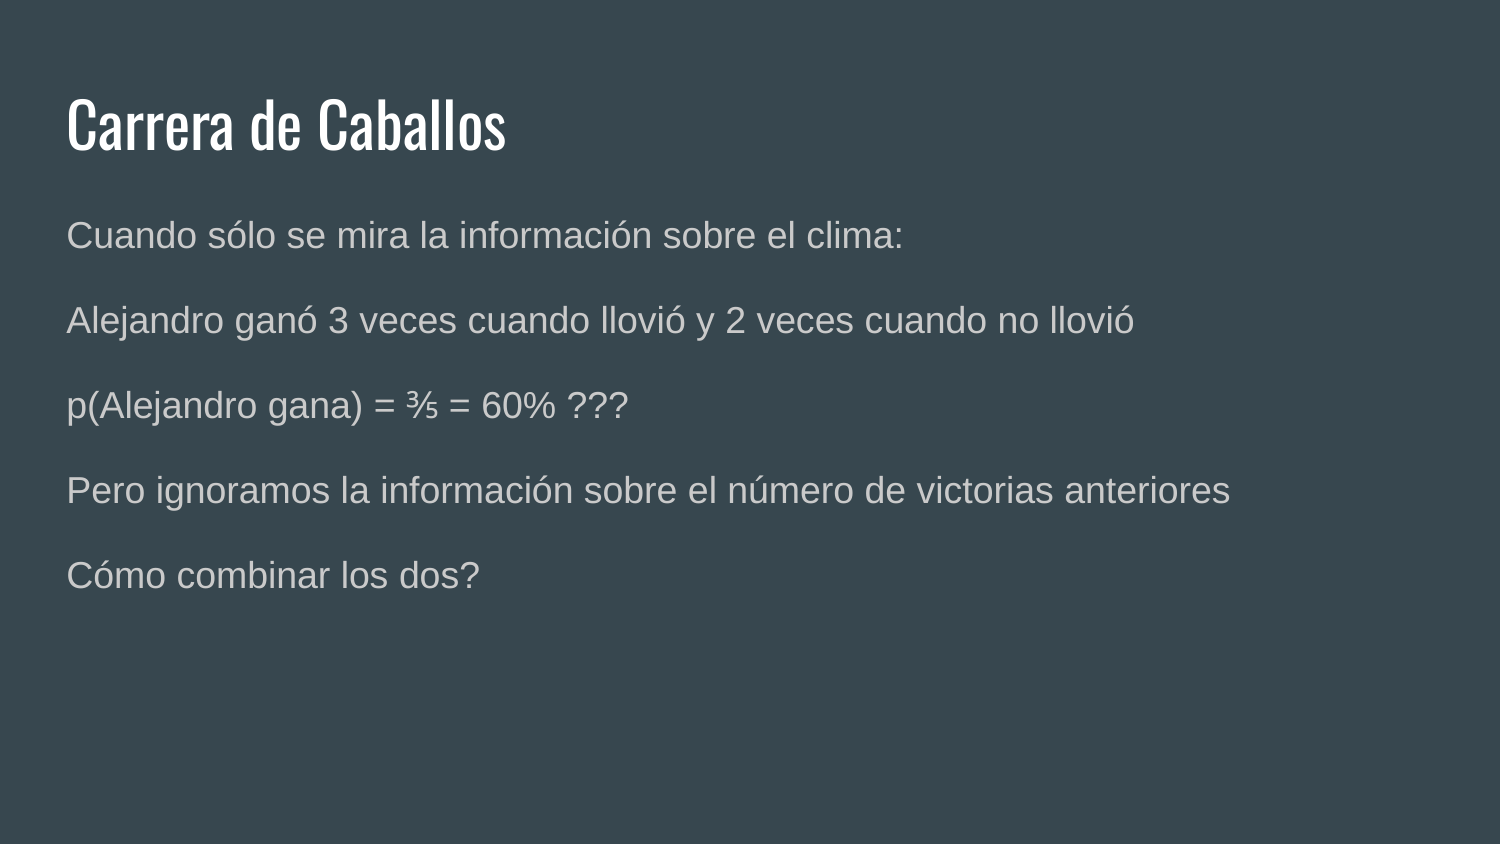

# Carrera de Caballos
Cuando sólo se mira la información sobre el clima:
Alejandro ganó 3 veces cuando llovió y 2 veces cuando no llovió
p(Alejandro gana) = ⅗ = 60% ???
Pero ignoramos la información sobre el número de victorias anteriores
Cómo combinar los dos?